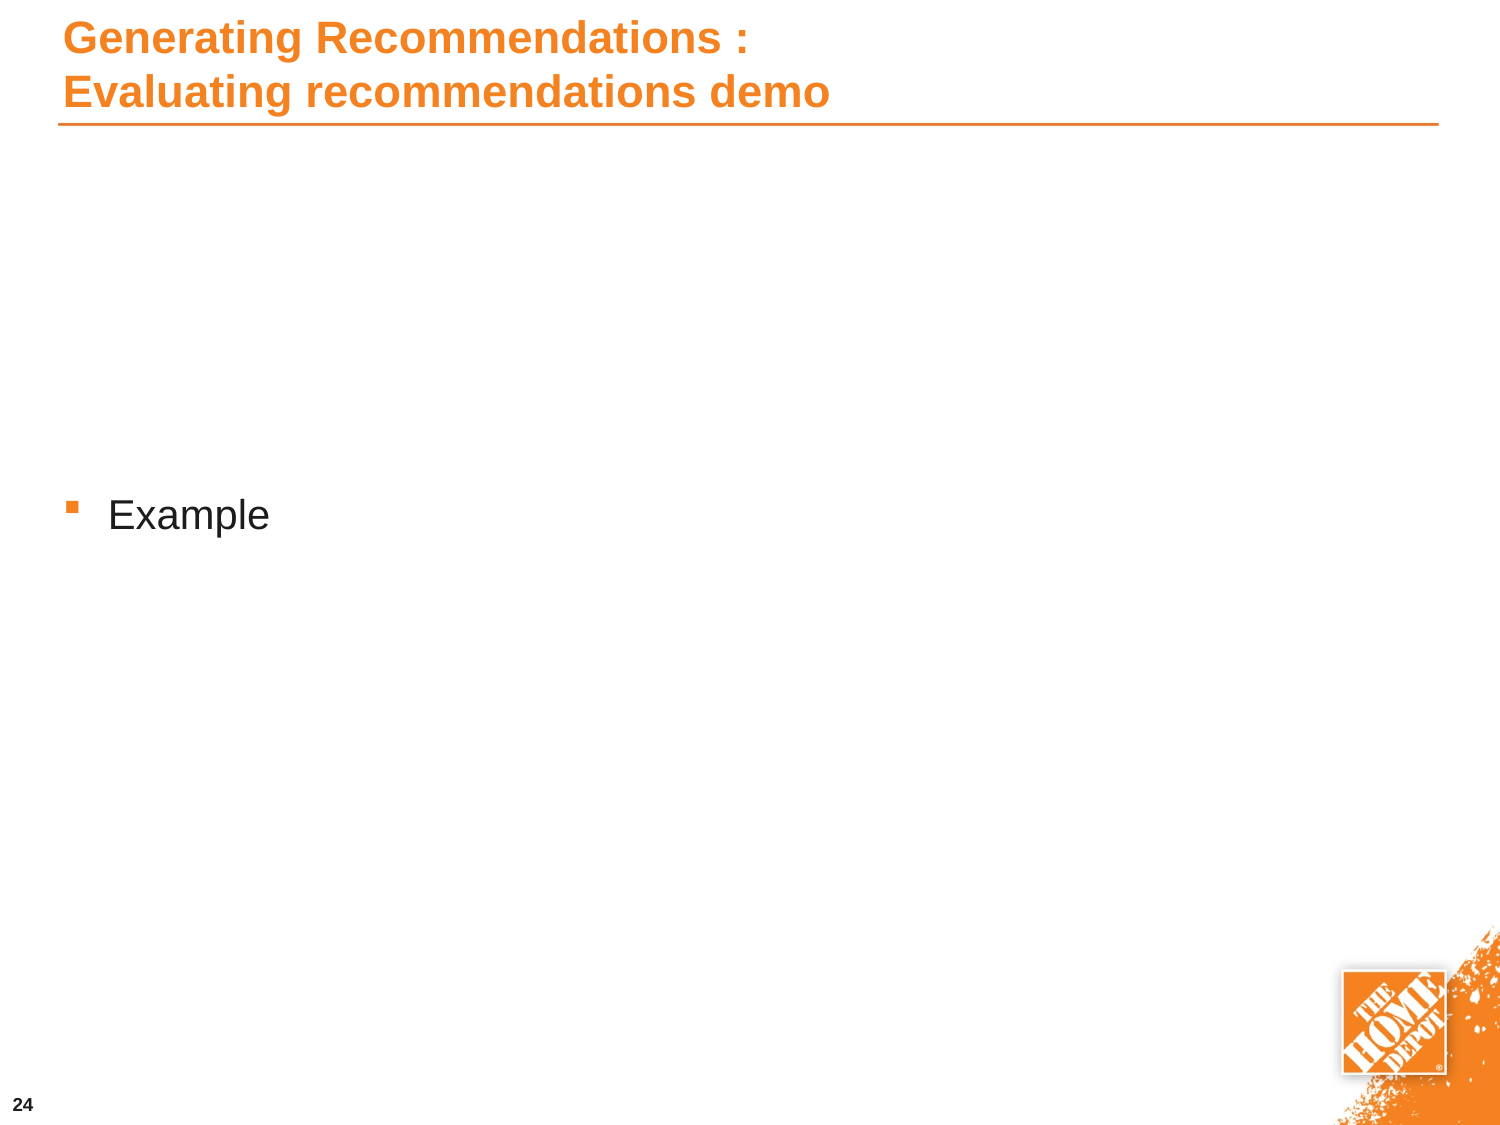

# Generating Recommendations : Evaluating recommendations demo

Example
24